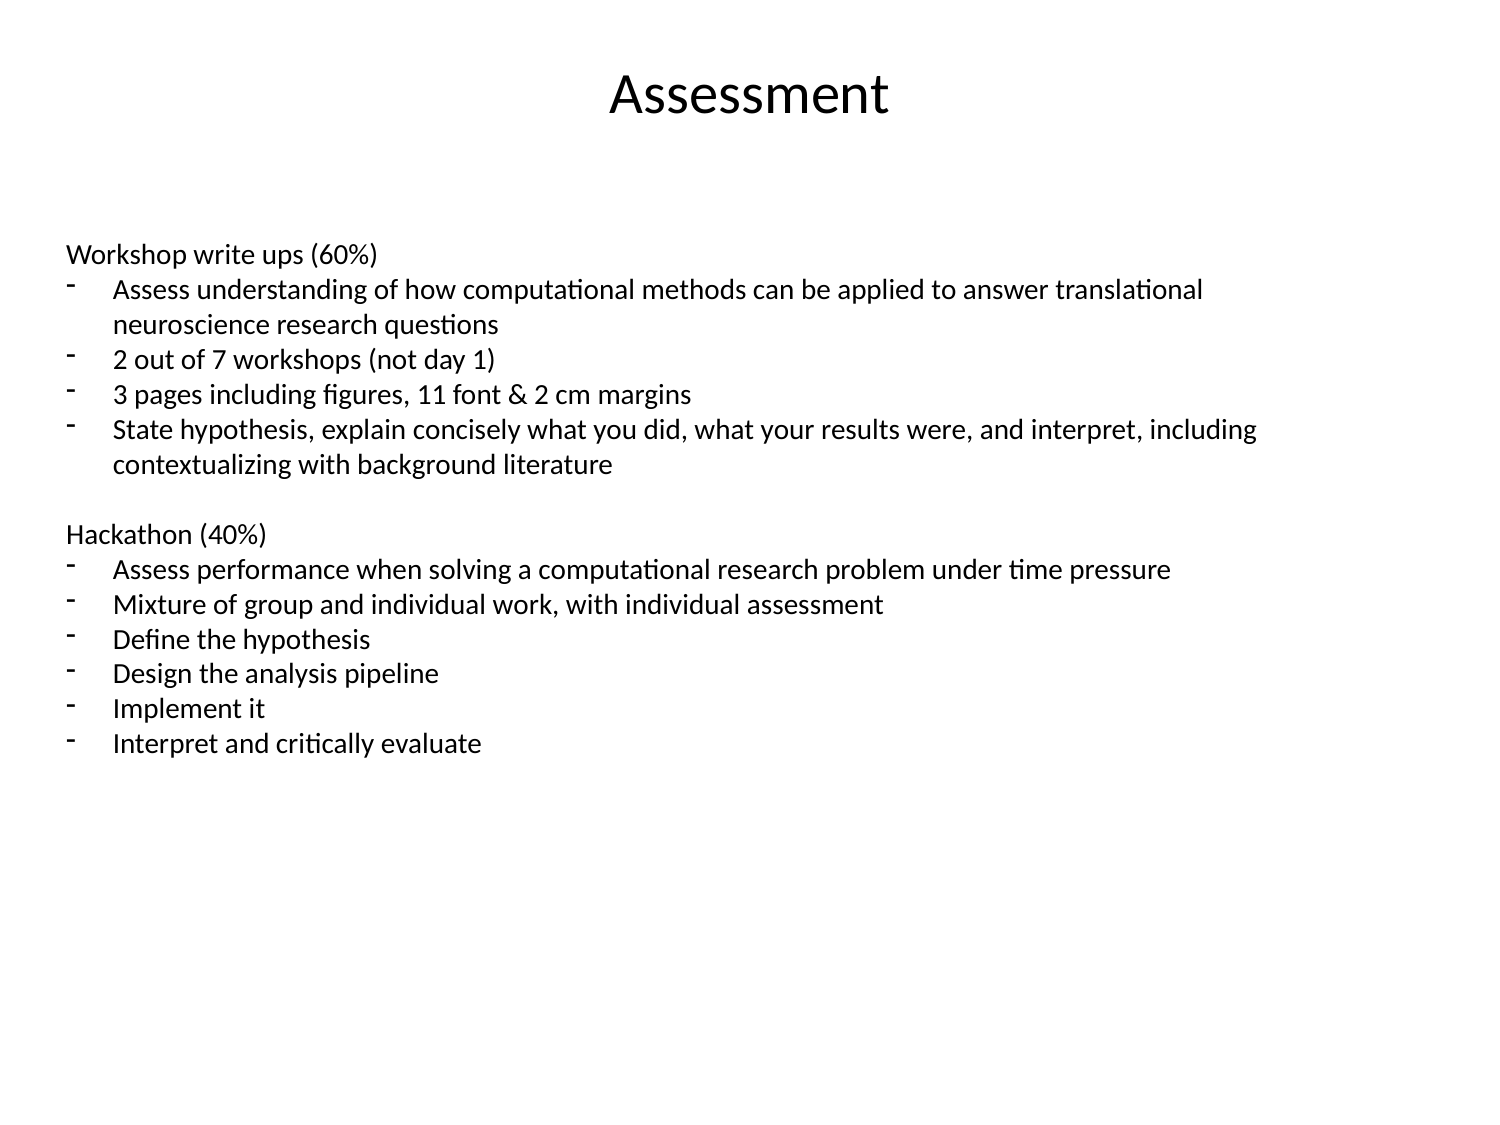

# Assessment

Workshop write ups (60%)
Assess understanding of how computational methods can be applied to answer translational neuroscience research questions
2 out of 7 workshops (not day 1)
3 pages including figures, 11 font & 2 cm margins
State hypothesis, explain concisely what you did, what your results were, and interpret, including contextualizing with background literature

Hackathon (40%)
Assess performance when solving a computational research problem under time pressure
Mixture of group and individual work, with individual assessment
Define the hypothesis
Design the analysis pipeline
Implement it
Interpret and critically evaluate